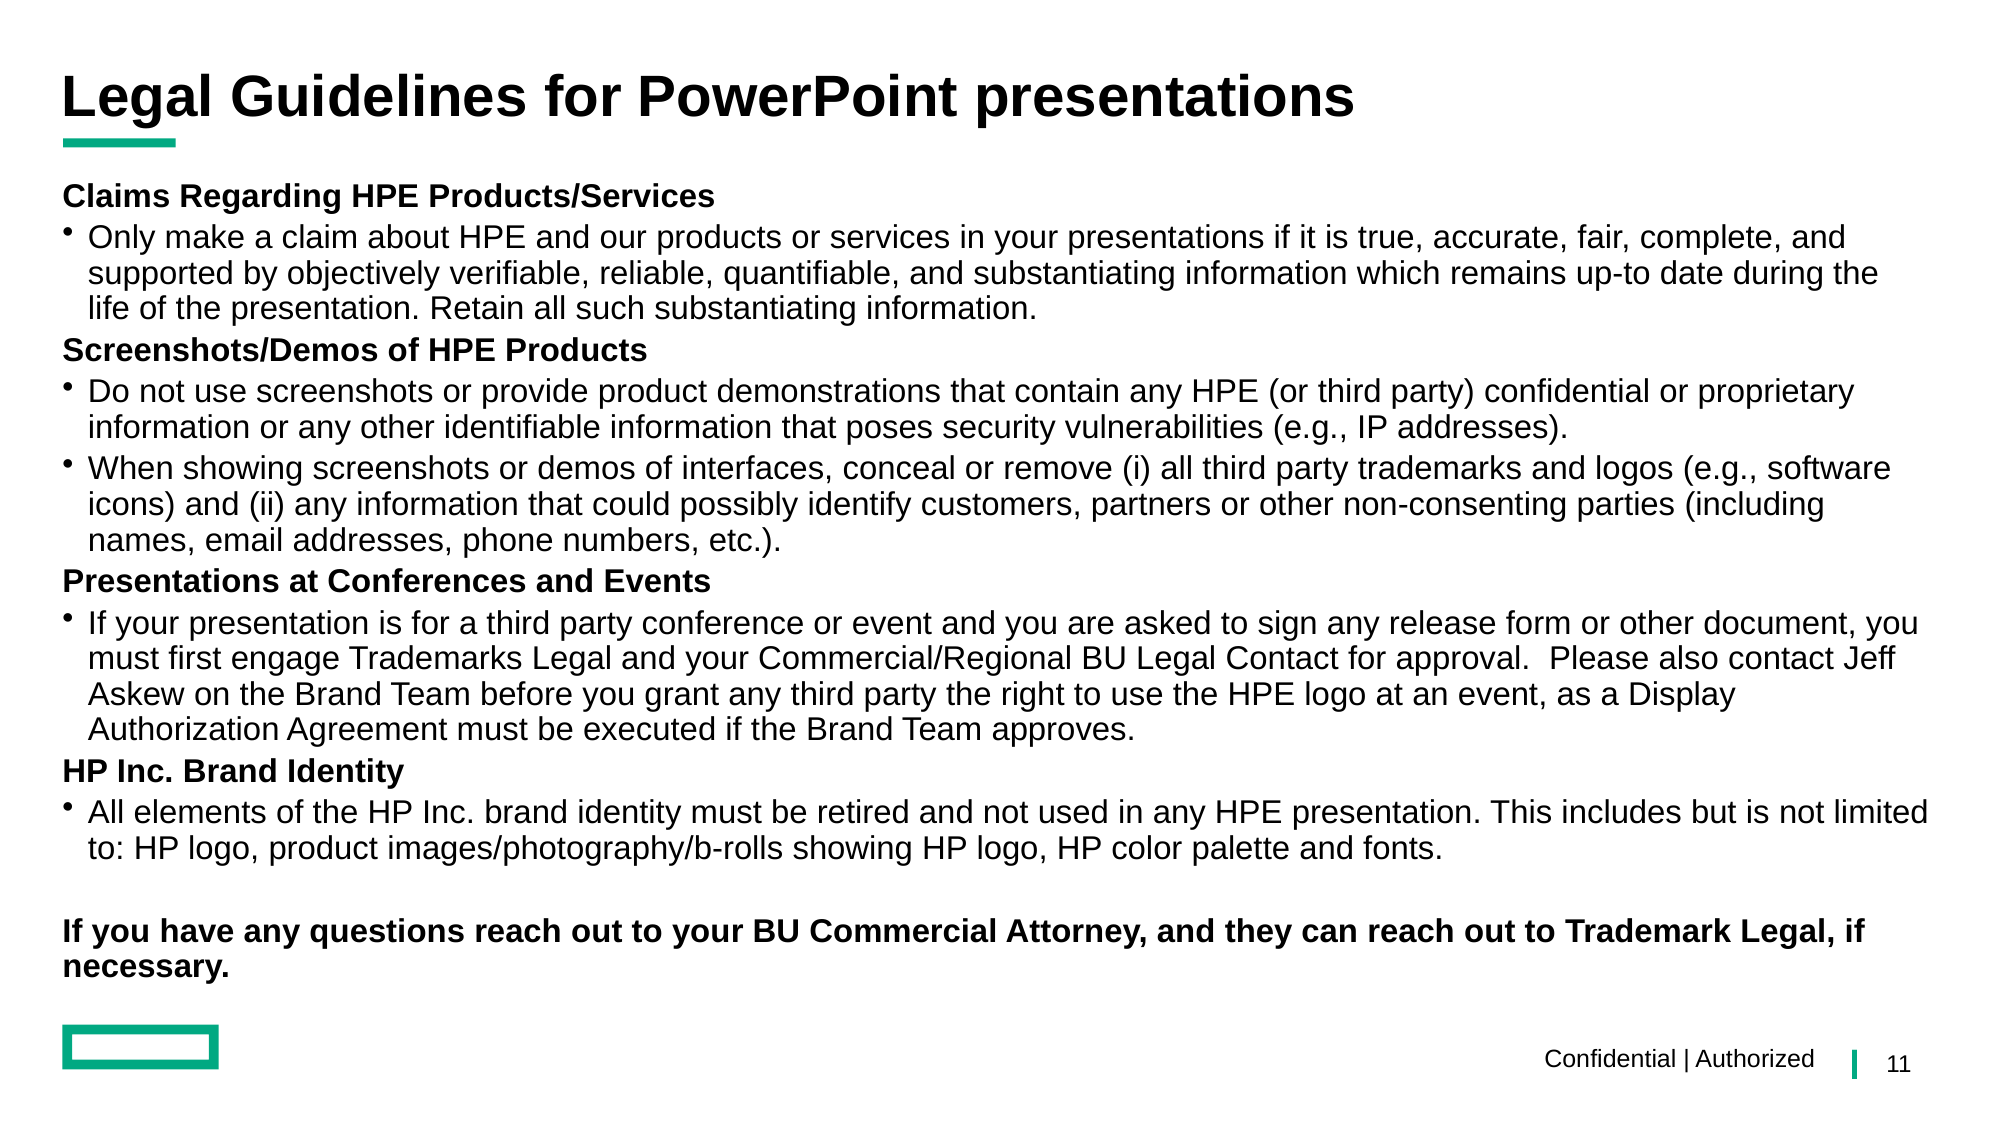

# Legal Guidelines for PowerPoint presentations
Claims Regarding HPE Products/Services
Only make a claim about HPE and our products or services in your presentations if it is true, accurate, fair, complete, and supported by objectively verifiable, reliable, quantifiable, and substantiating information which remains up-to date during the life of the presentation. Retain all such substantiating information.
Screenshots/Demos of HPE Products
Do not use screenshots or provide product demonstrations that contain any HPE (or third party) confidential or proprietary information or any other identifiable information that poses security vulnerabilities (e.g., IP addresses).
When showing screenshots or demos of interfaces, conceal or remove (i) all third party trademarks and logos (e.g., software icons) and (ii) any information that could possibly identify customers, partners or other non-consenting parties (including names, email addresses, phone numbers, etc.).
Presentations at Conferences and Events
If your presentation is for a third party conference or event and you are asked to sign any release form or other document, you must first engage Trademarks Legal and your Commercial/Regional BU Legal Contact for approval.  Please also contact Jeff Askew on the Brand Team before you grant any third party the right to use the HPE logo at an event, as a Display Authorization Agreement must be executed if the Brand Team approves.
HP Inc. Brand Identity
All elements of the HP Inc. brand identity must be retired and not used in any HPE presentation. This includes but is not limited to: HP logo, product images/photography/b-rolls showing HP logo, HP color palette and fonts.

If you have any questions reach out to your BU Commercial Attorney, and they can reach out to Trademark Legal, if necessary.
Confidential | Authorized
11